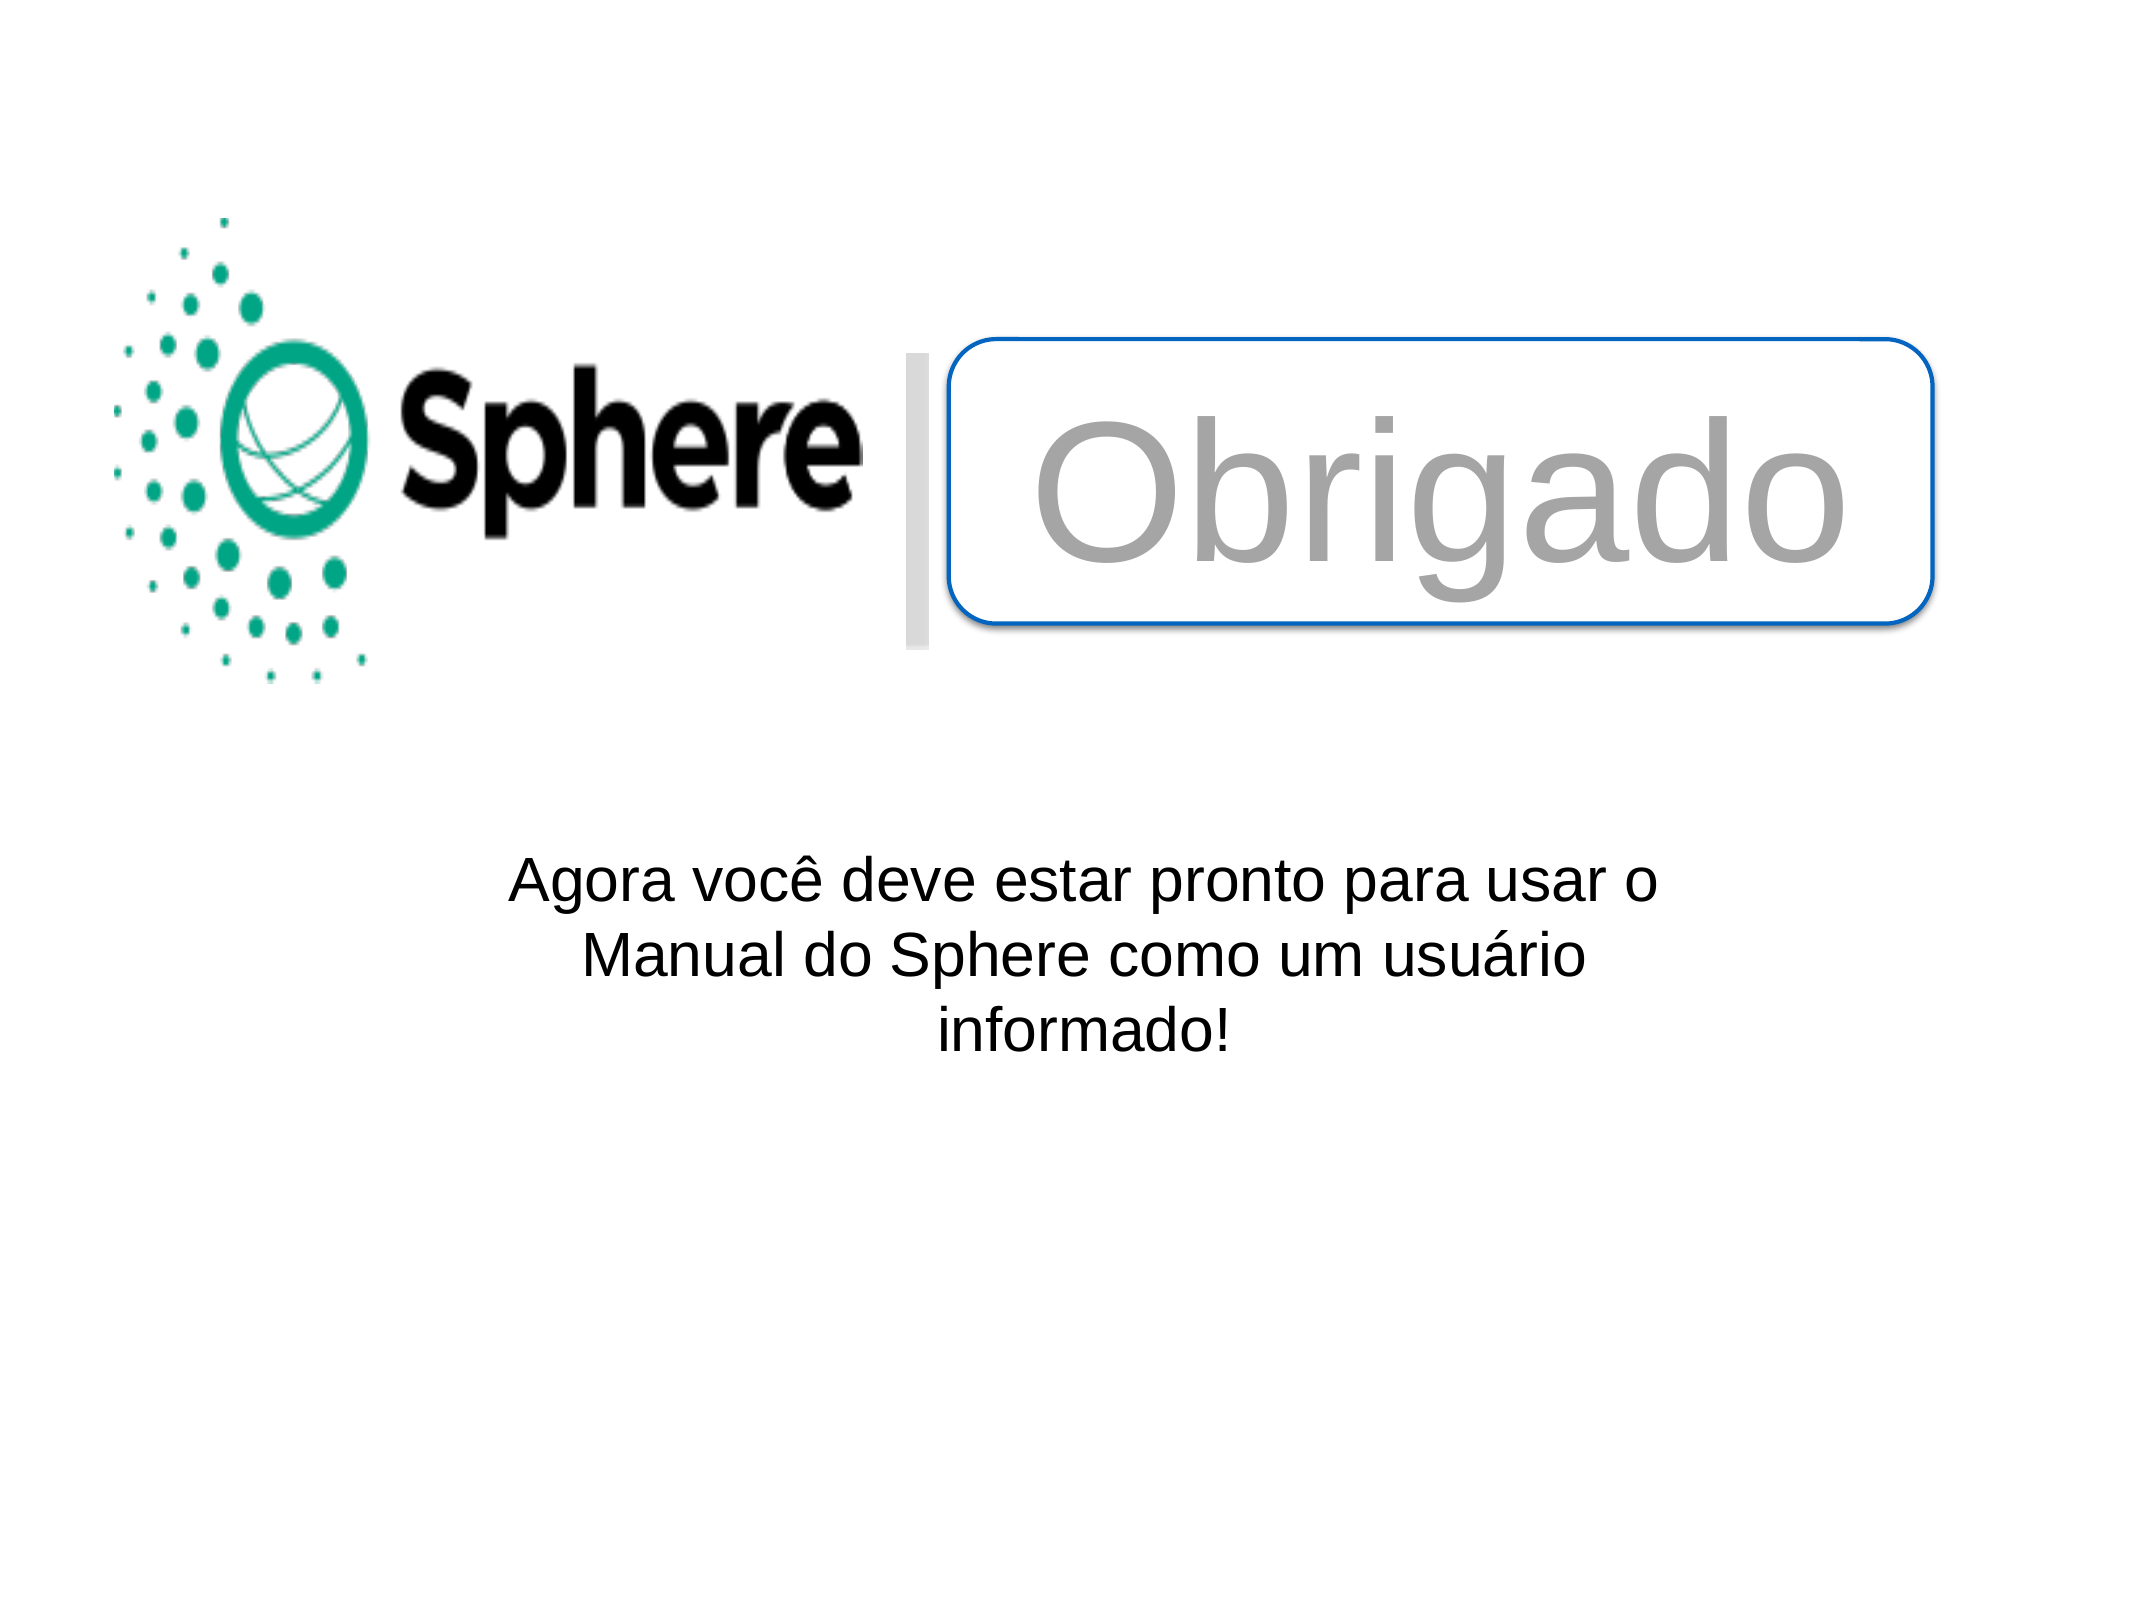

Obrigado
Agora você deve estar pronto para usar o Manual do Sphere como um usuário informado!